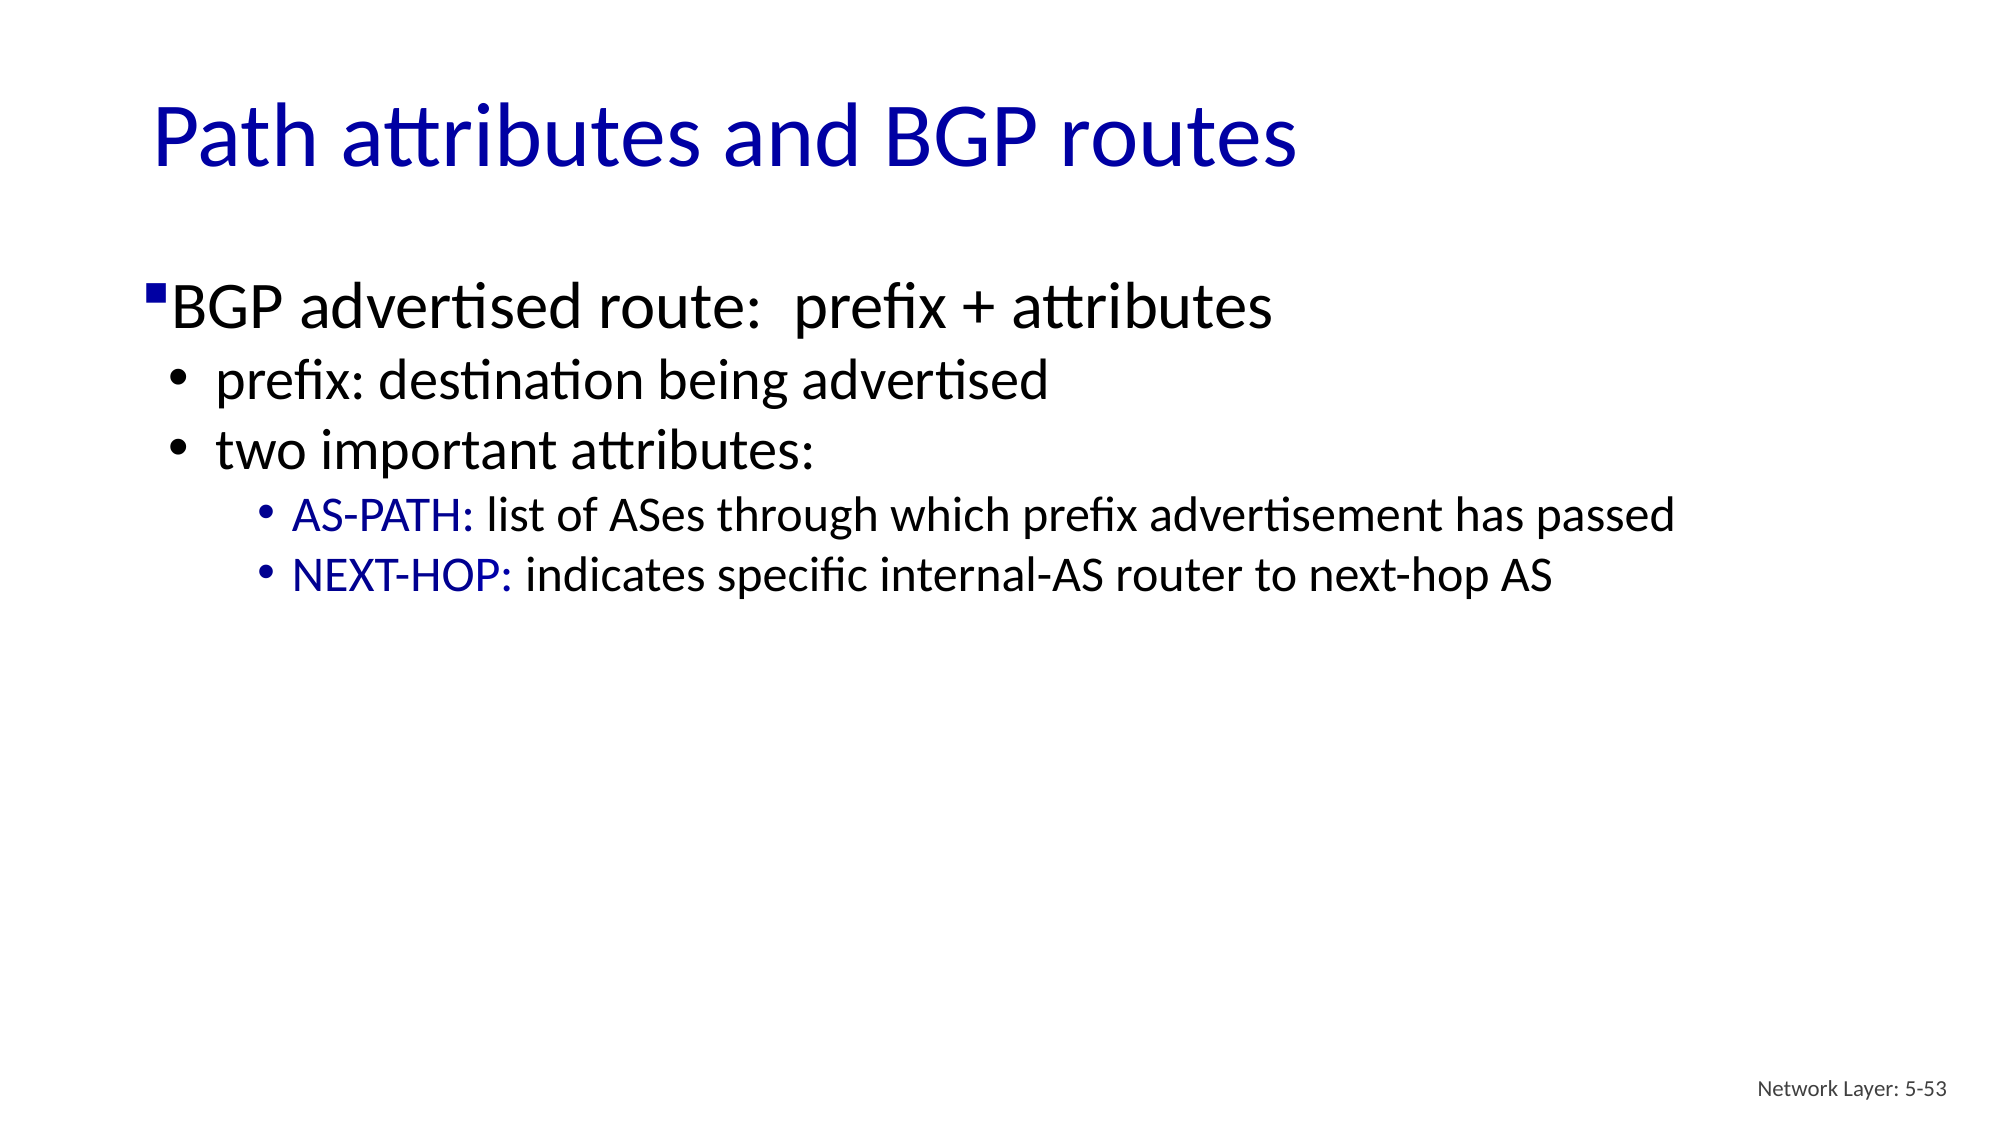

# Path attributes and BGP routes
BGP advertised route:  prefix + attributes
prefix: destination being advertised
two important attributes:
AS-PATH: list of ASes through which prefix advertisement has passed
NEXT-HOP: indicates specific internal-AS router to next-hop AS

Network Layer: 5-53